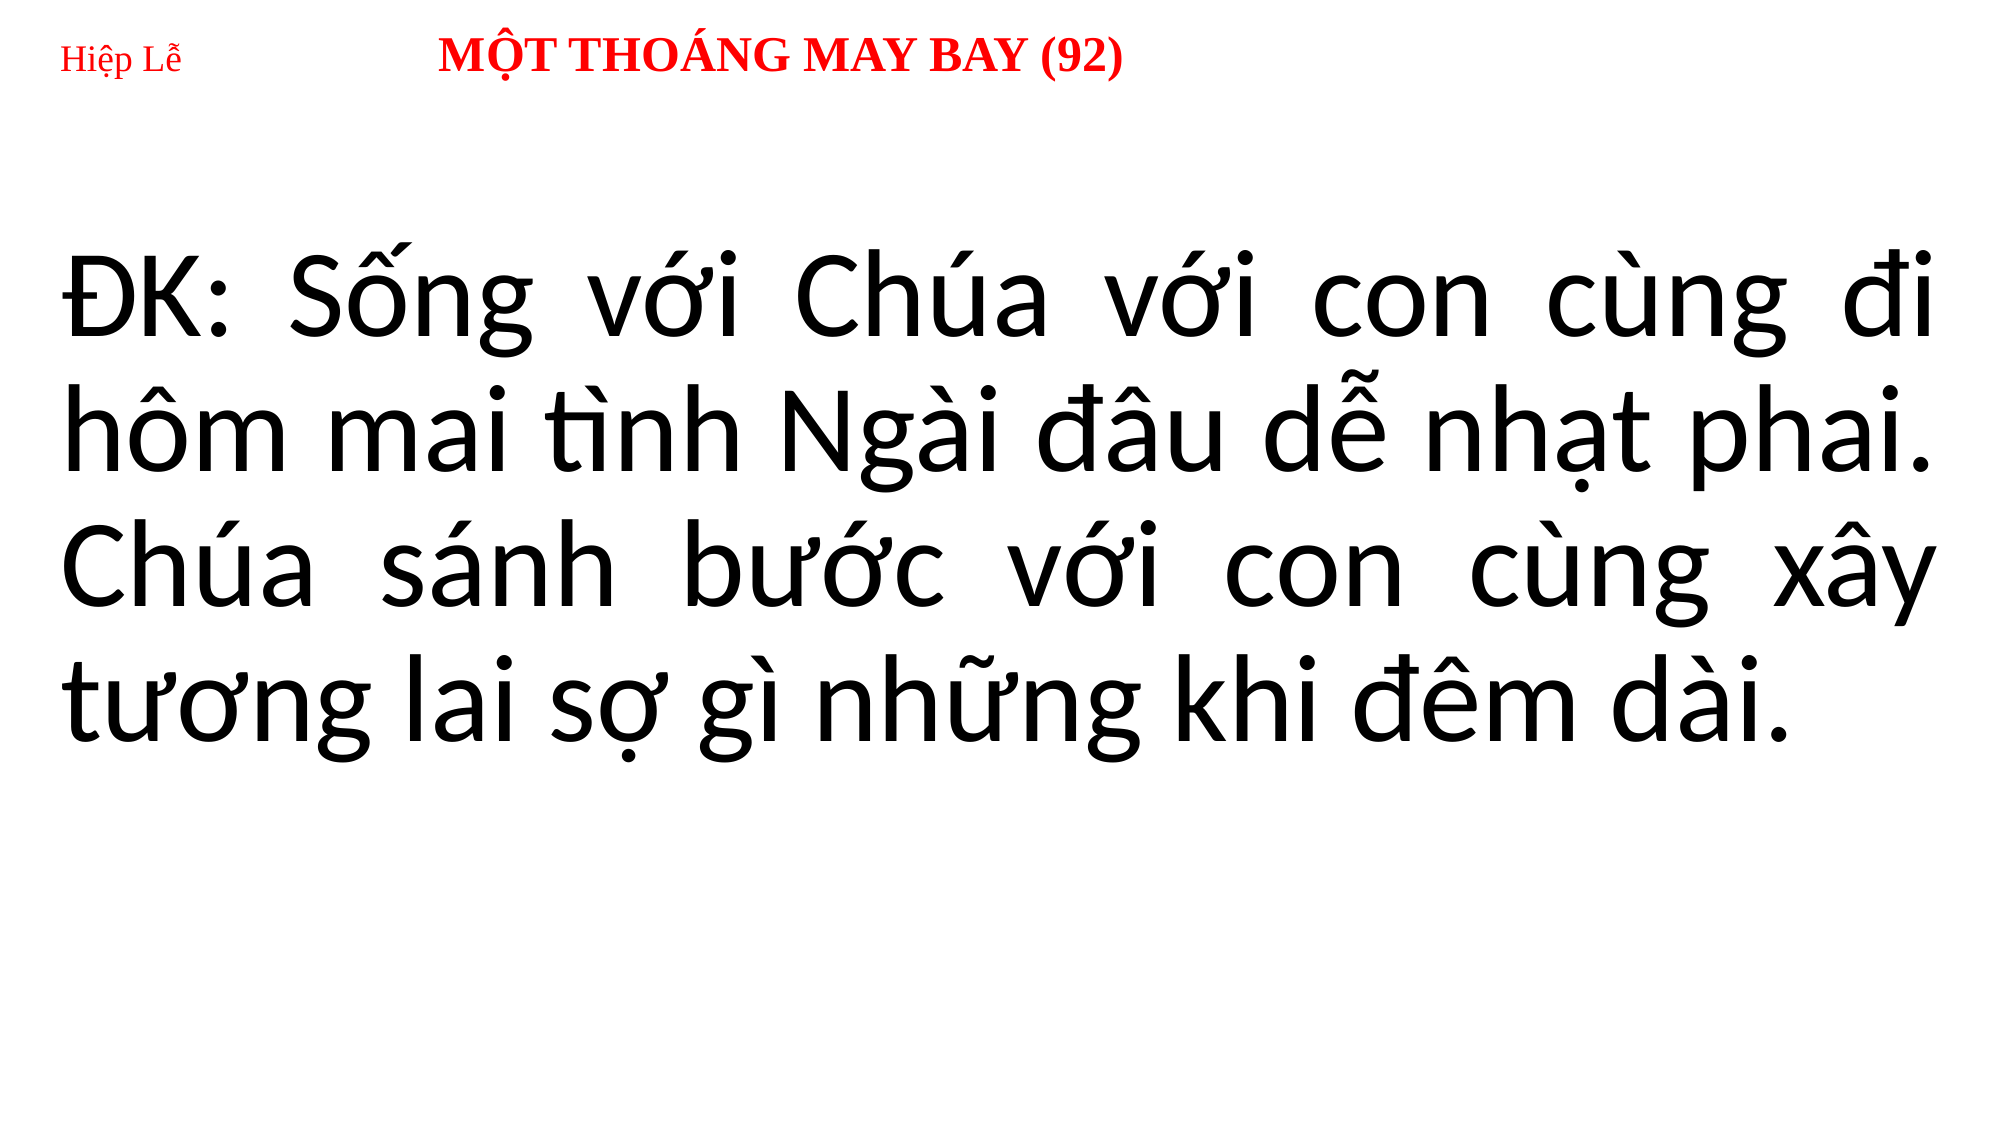

# Hiệp Lễ                           MỘT THOÁNG MAY BAY (92)
ĐK: Sống với Chúa với con cùng đi hôm mai tình Ngài đâu dễ nhạt phai. Chúa sánh bước với con cùng xây tương lai sợ gì những khi đêm dài.